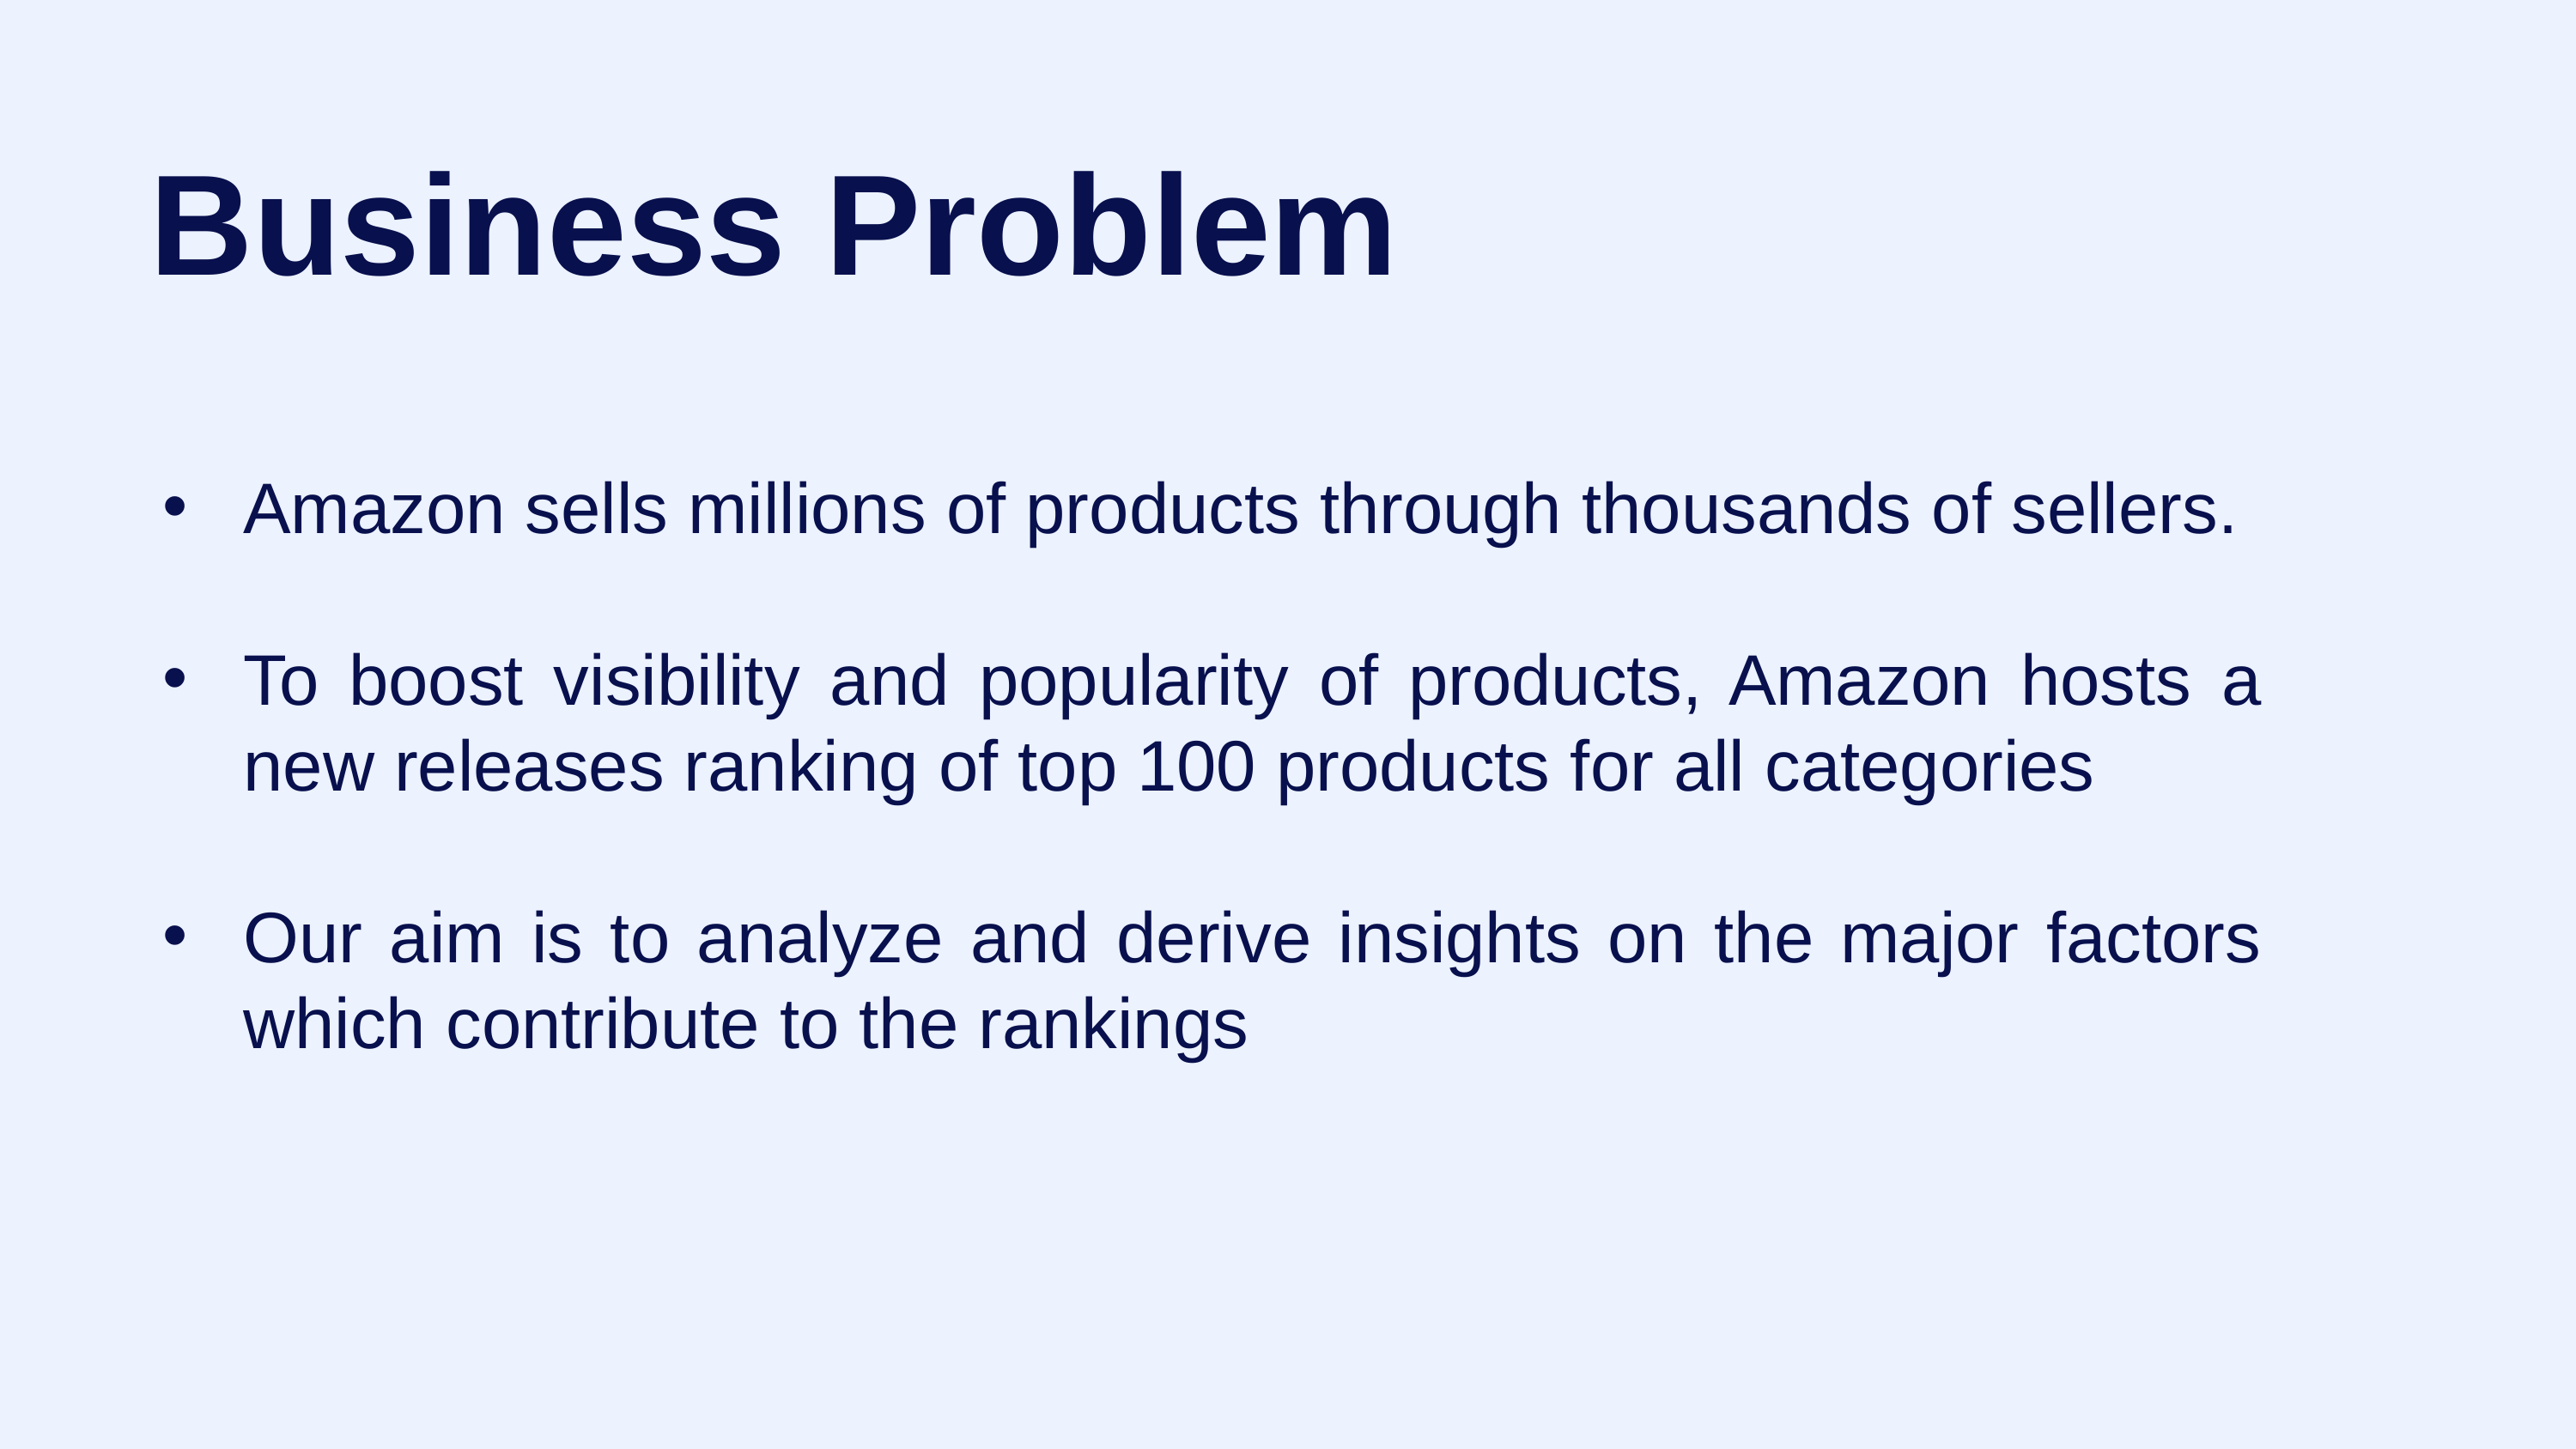

Business Problem
Amazon sells millions of products through thousands of sellers.

To boost visibility and popularity of products, Amazon hosts a new releases ranking of top 100 products for all categories

Our aim is to analyze and derive insights on the major factors which contribute to the rankings